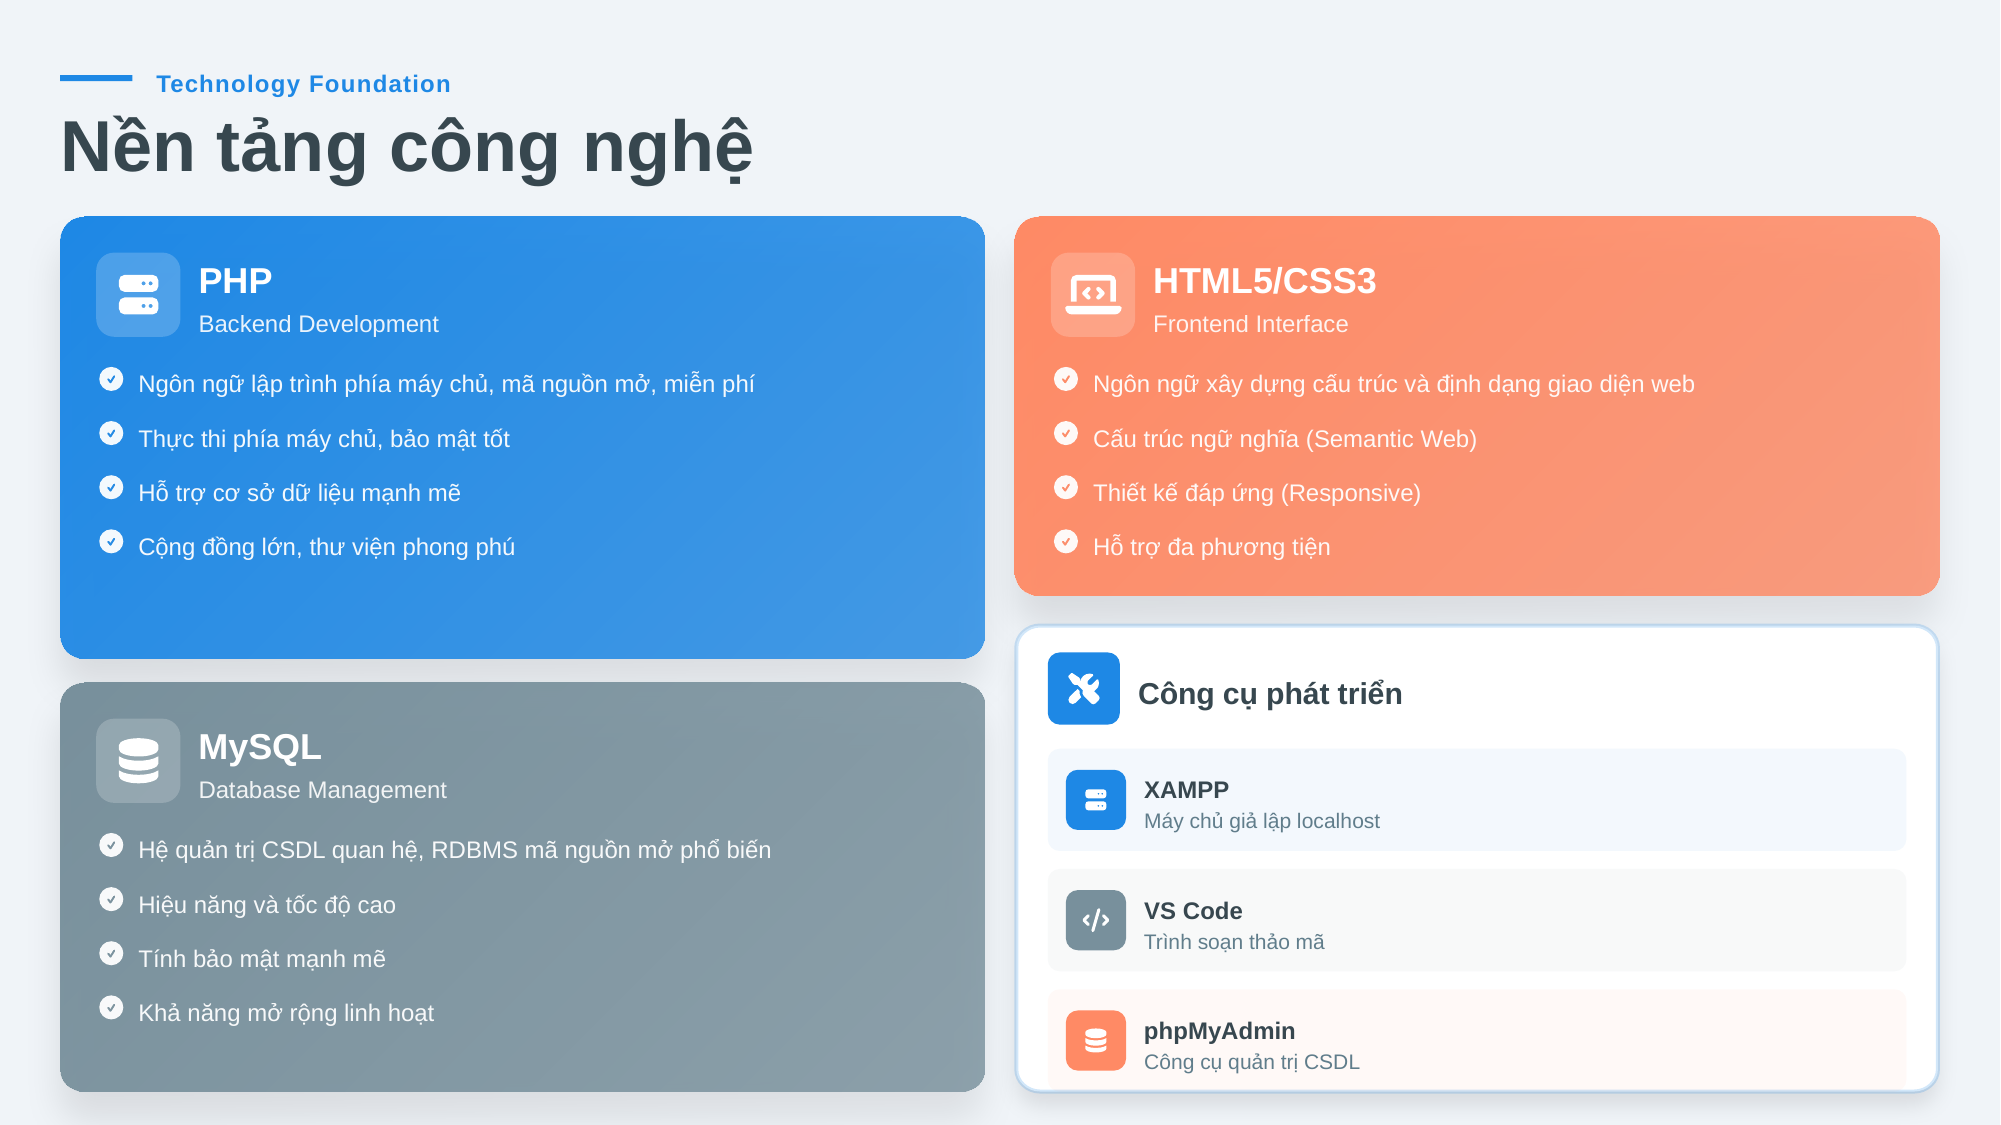

Technology Foundation

Nền tảng công nghệ

PHP

HTML5/CSS3

Backend Development
Frontend Interface
Ngôn ngữ lập trình phía máy chủ, mã nguồn mở, miễn phí
Ngôn ngữ xây dựng cấu trúc và định dạng giao diện web

Thực thi phía máy chủ, bảo mật tốt
Cấu trúc ngữ nghĩa (Semantic Web)

Hỗ trợ cơ sở dữ liệu mạnh mẽ
Thiết kế đáp ứng (Responsive)

Cộng đồng lớn, thư viện phong phú
Hỗ trợ đa phương tiện

Công cụ phát triển

MySQL

Database Management
XAMPP

Máy chủ giả lập localhost
Hệ quản trị CSDL quan hệ, RDBMS mã nguồn mở phổ biến

Hiệu năng và tốc độ cao

VS Code

Trình soạn thảo mã
Tính bảo mật mạnh mẽ

Khả năng mở rộng linh hoạt

phpMyAdmin

Công cụ quản trị CSDL